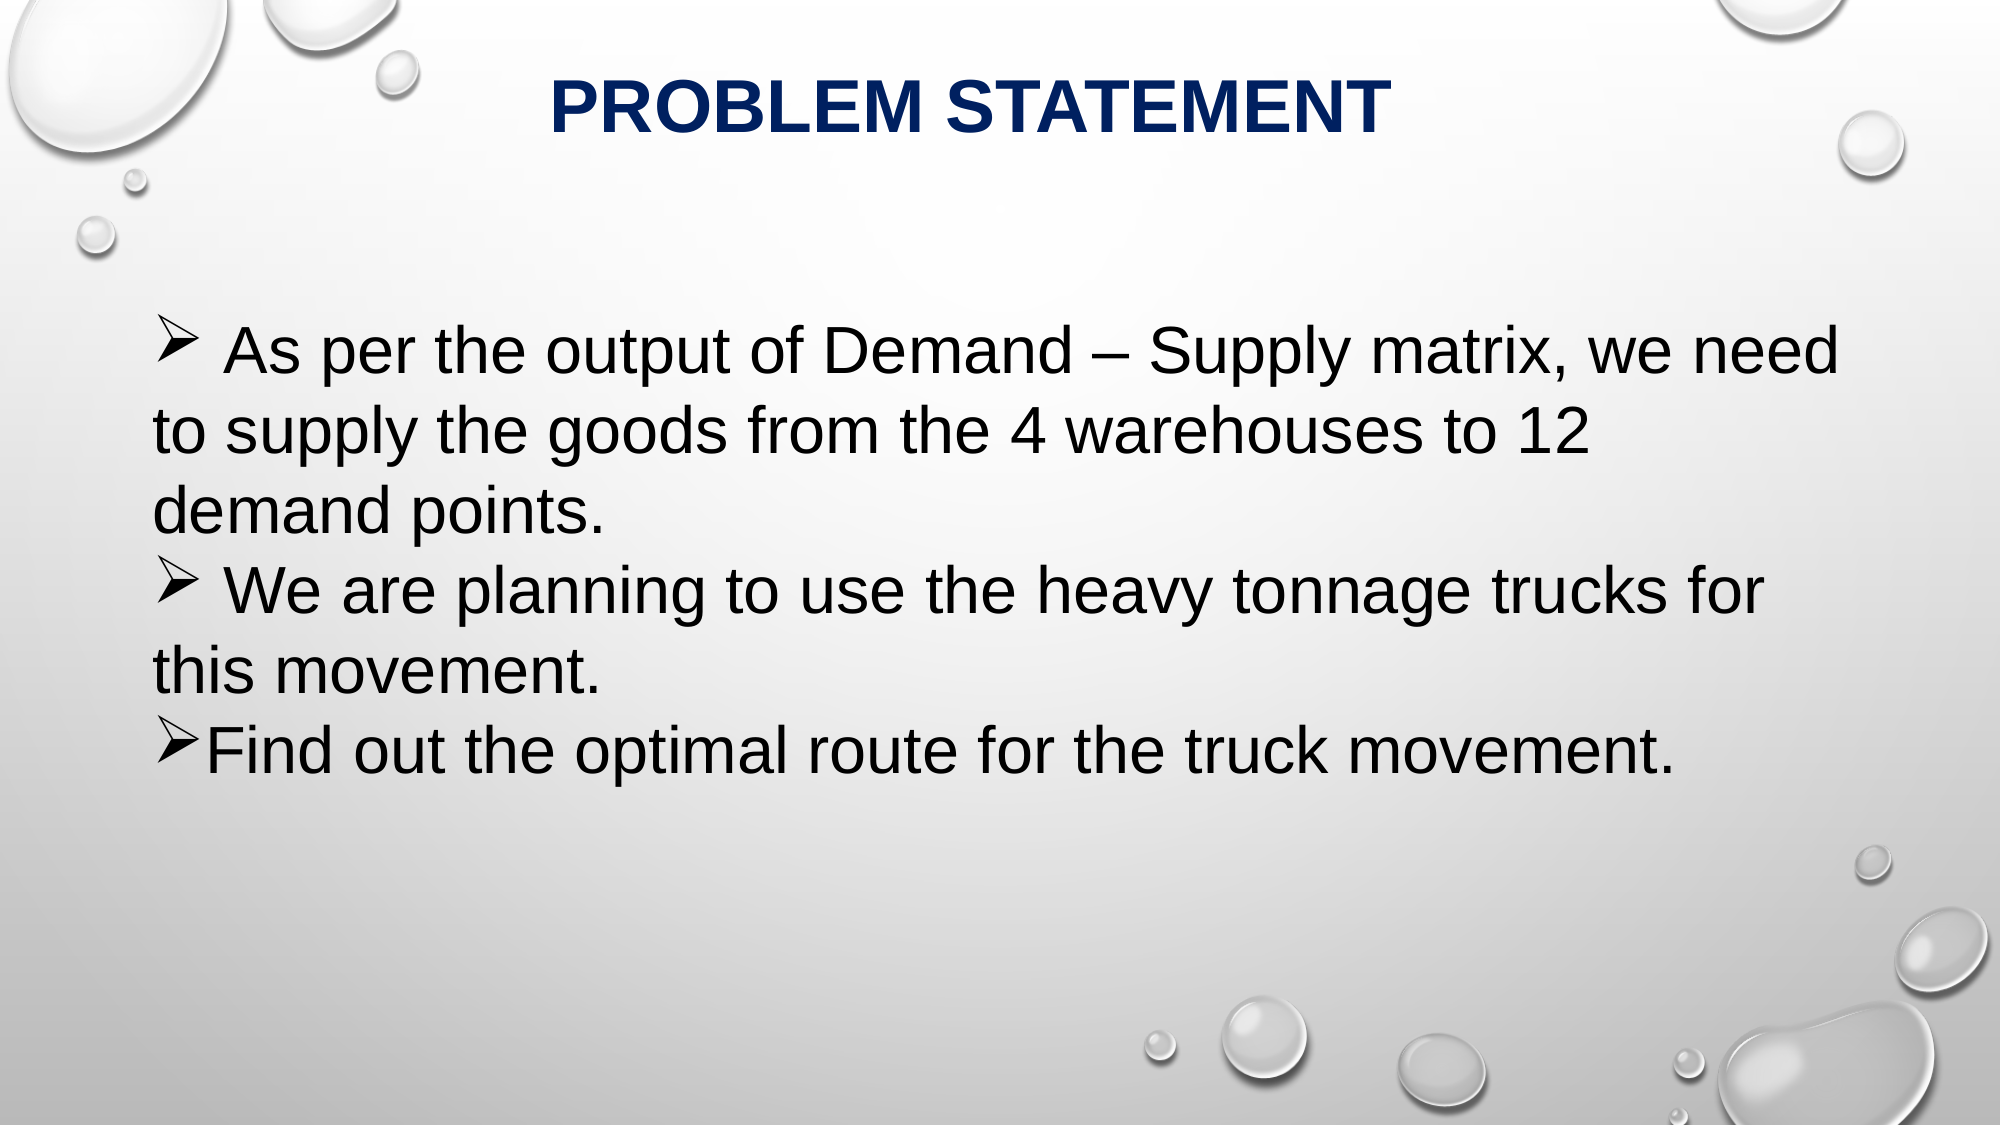

Problem Statement
 As per the output of Demand – Supply matrix, we need to supply the goods from the 4 warehouses to 12 demand points.
 We are planning to use the heavy tonnage trucks for this movement.
Find out the optimal route for the truck movement.